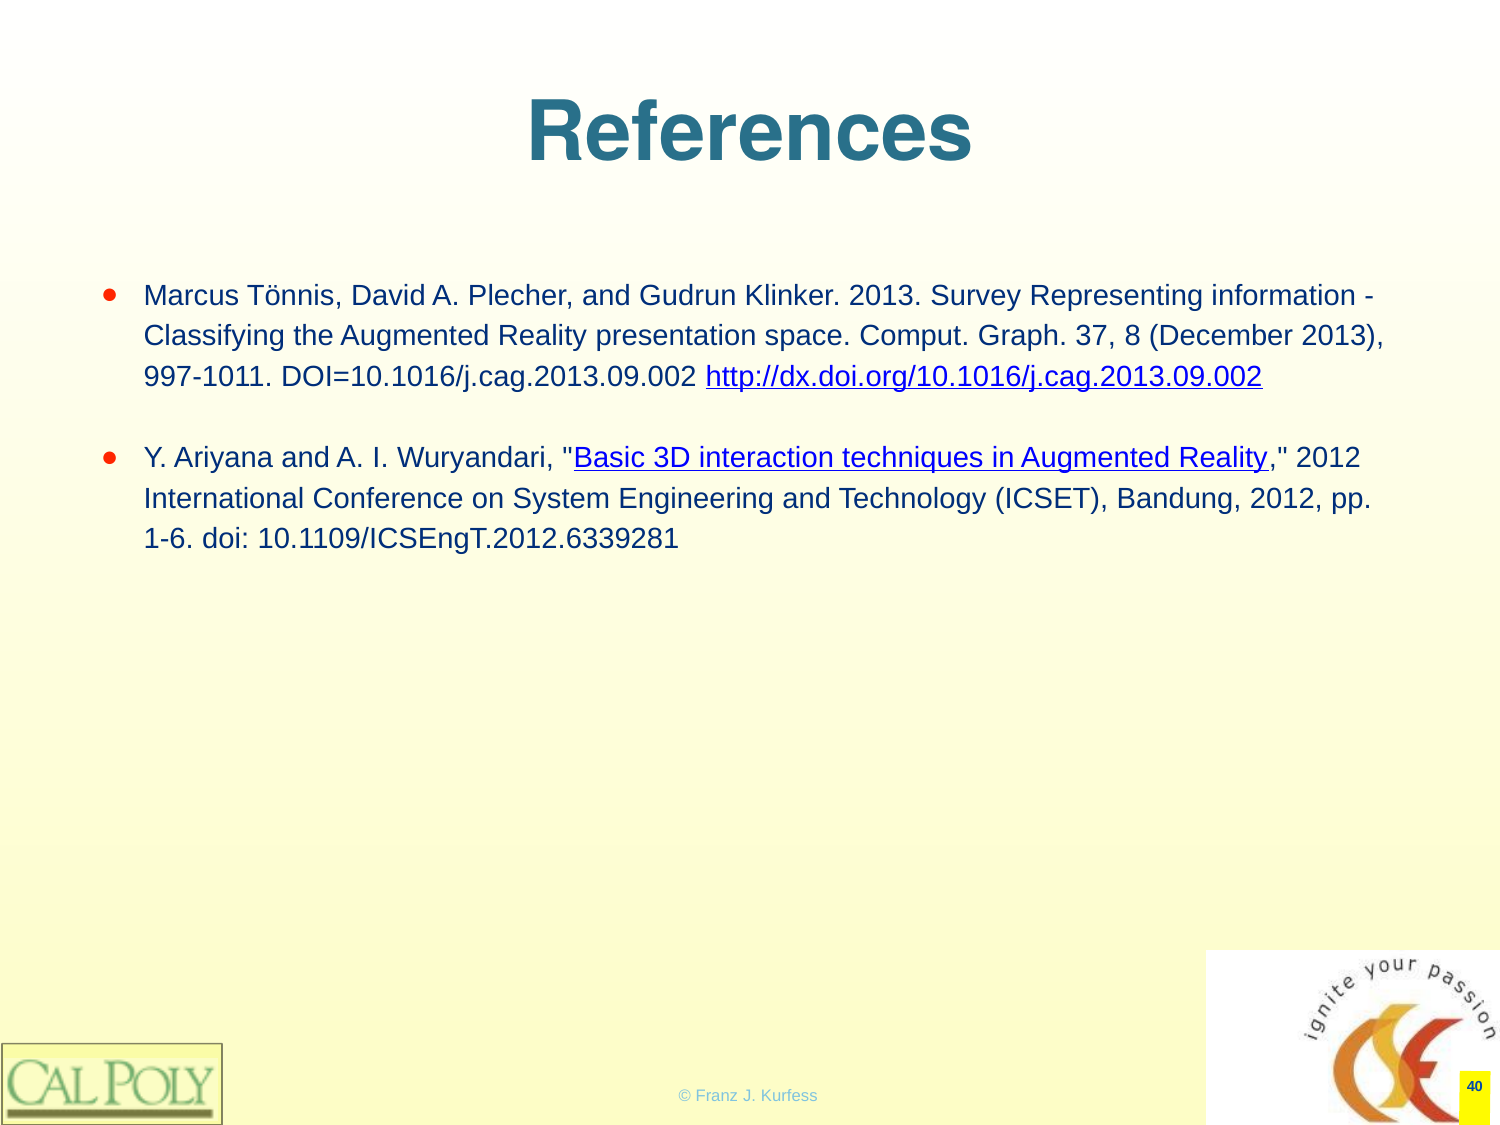

# References
Marcus Tönnis, David A. Plecher, and Gudrun Klinker. 2013. Survey Representing information - Classifying the Augmented Reality presentation space. Comput. Graph. 37, 8 (December 2013), 997-1011. DOI=10.1016/j.cag.2013.09.002 http://dx.doi.org/10.1016/j.cag.2013.09.002
Y. Ariyana and A. I. Wuryandari, "Basic 3D interaction techniques in Augmented Reality," 2012 International Conference on System Engineering and Technology (ICSET), Bandung, 2012, pp. 1-6. doi: 10.1109/ICSEngT.2012.6339281
40